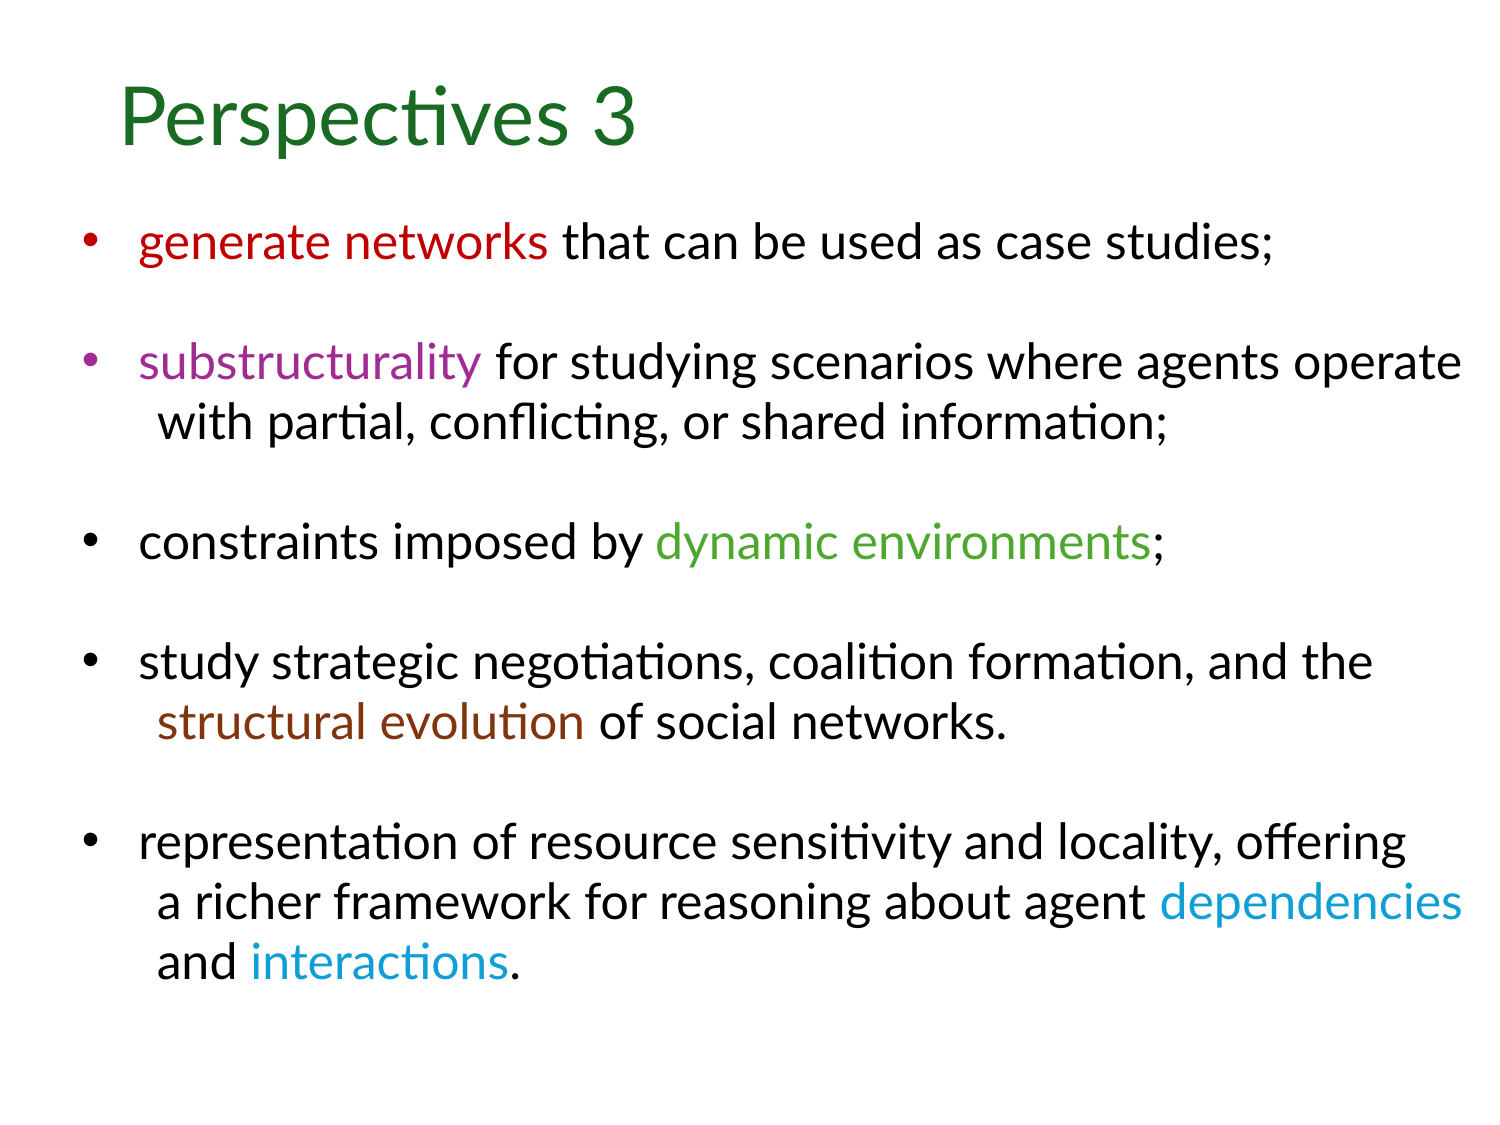

# Perspectives 3
generate networks that can be used as case studies;

substructurality for studying scenarios where agents operate
with partial, conflicting, or shared information;

constraints imposed by dynamic environments;

study strategic negotiations, coalition formation, and the
structural evolution of social networks.

representation of resource sensitivity and locality, offering
a richer framework for reasoning about agent dependencies
and interactions.